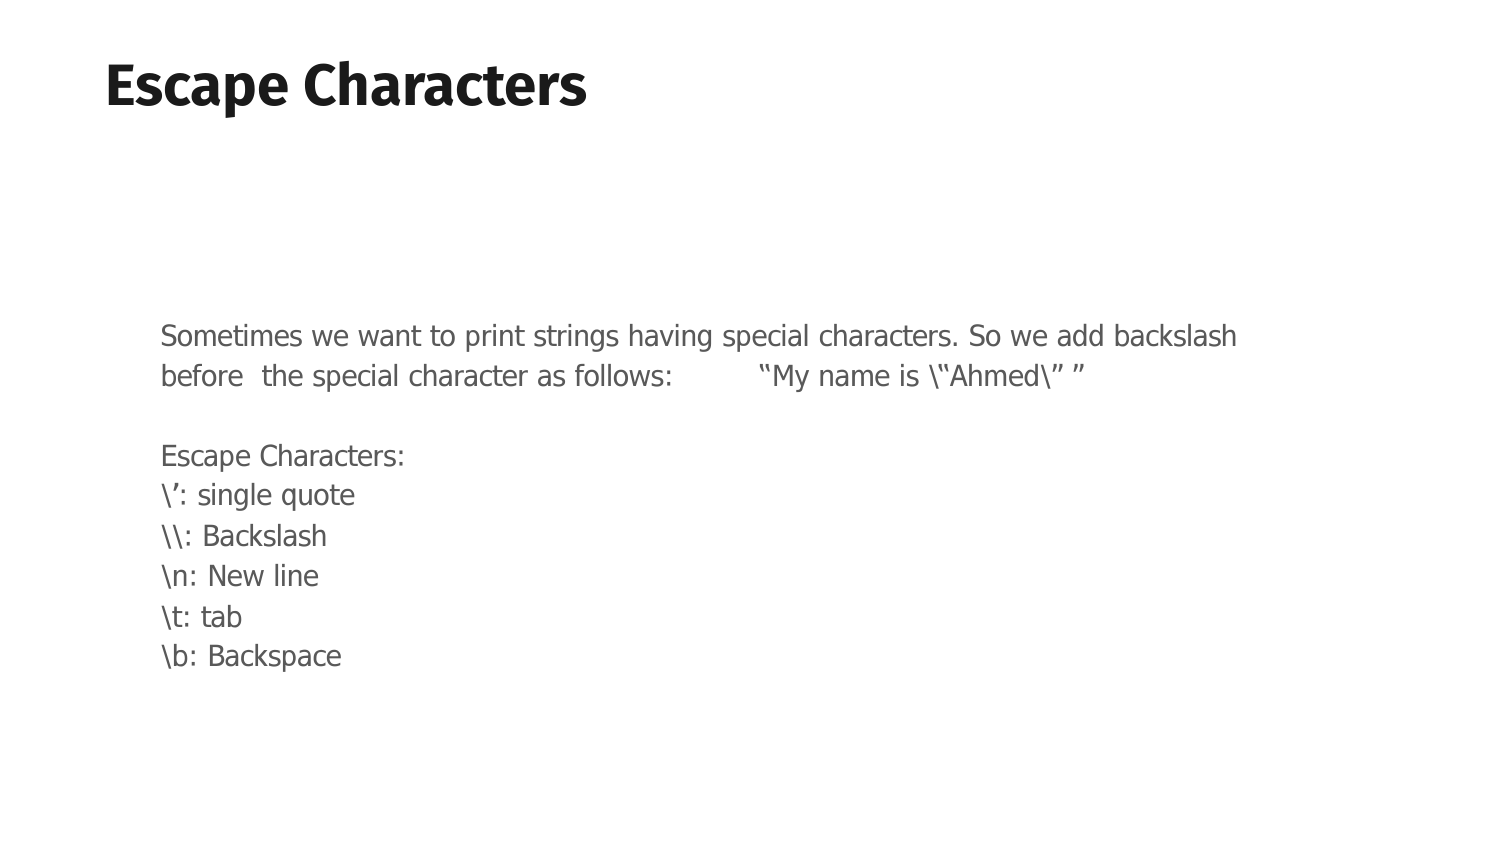

# Escape Characters
Sometimes we want to print strings having special characters. So we add backslash before  the special character as follows:	“My name is \“Ahmed\” ”

Escape Characters:
\’: single quote
\\: Backslash
\n: New line
\t: tab
\b: Backspace
55